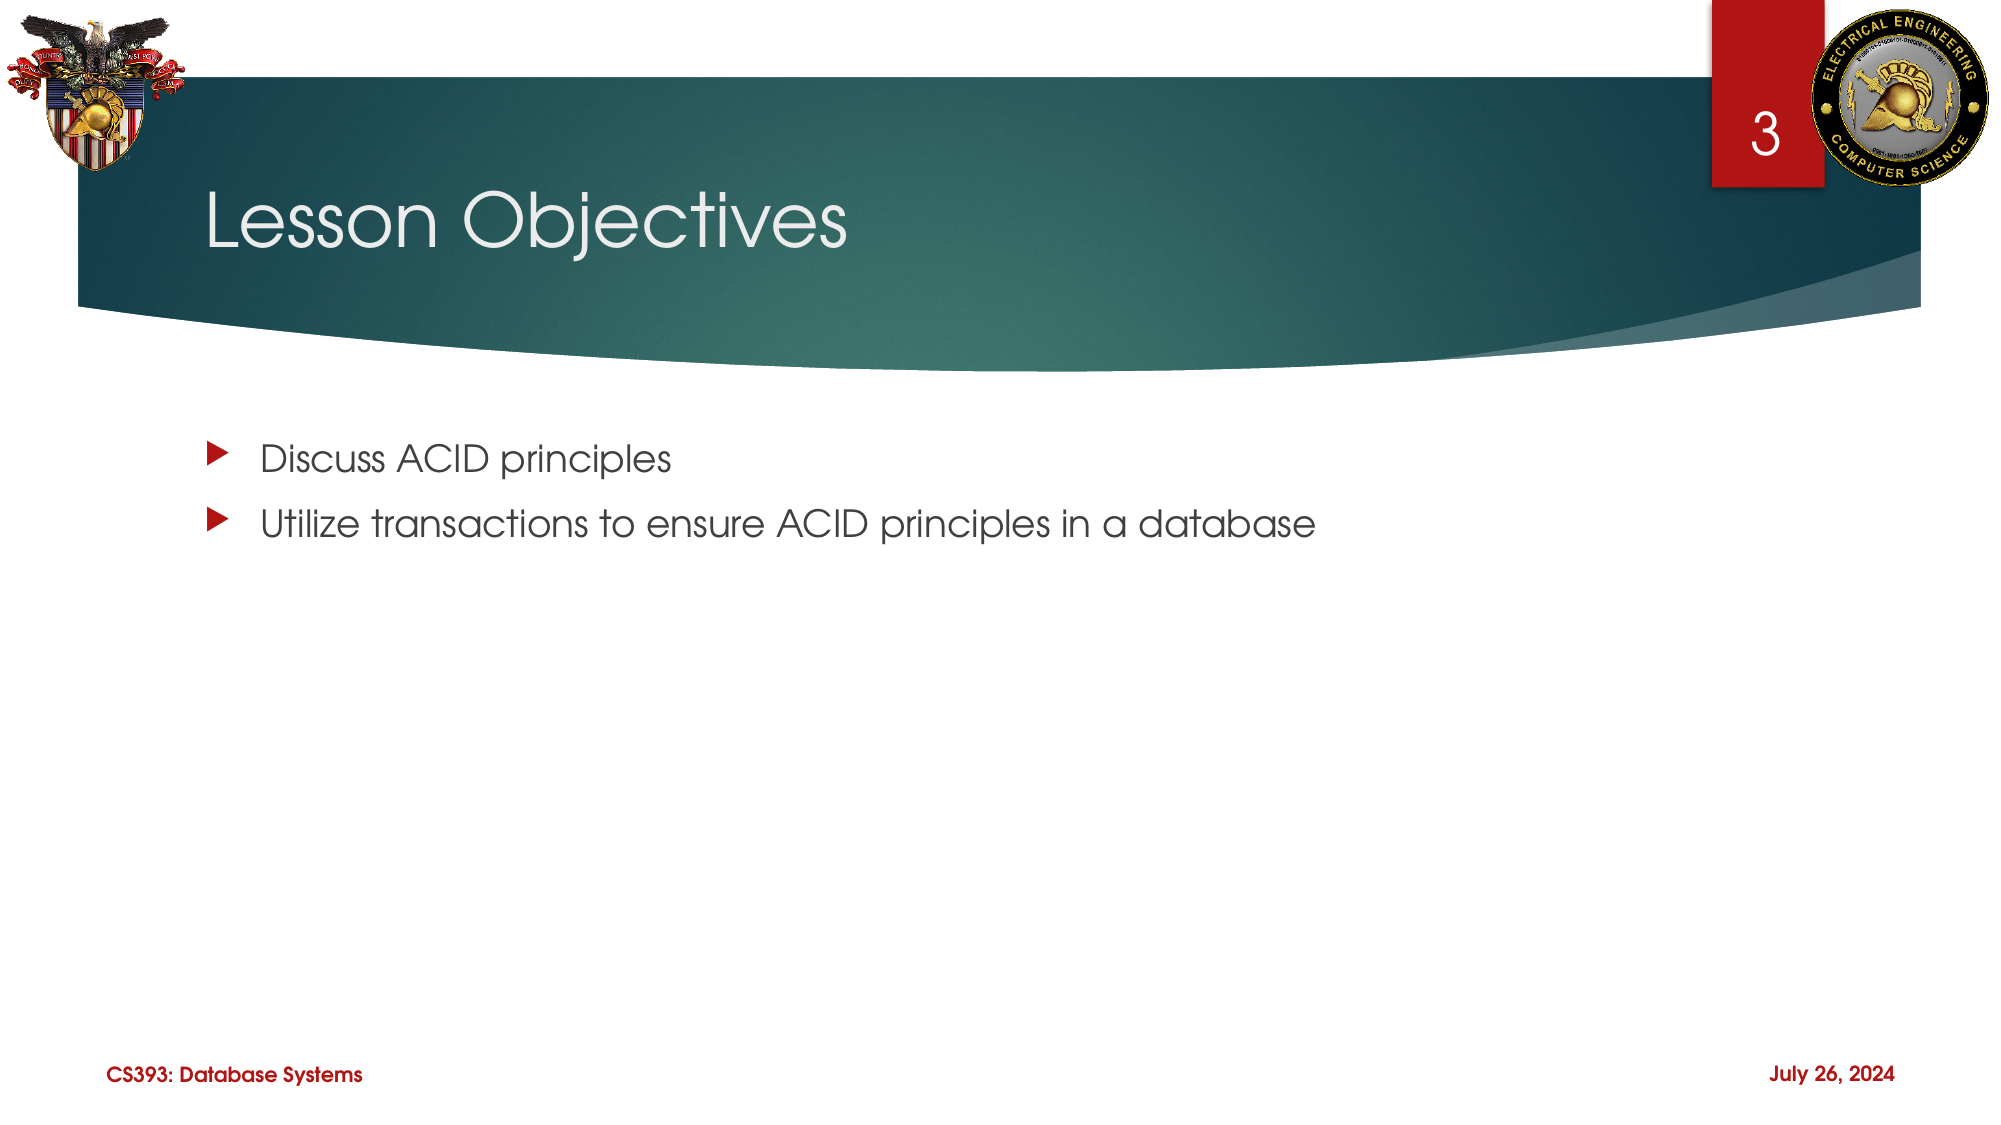

3
# Lesson Objectives
Discuss ACID principles
Utilize transactions to ensure ACID principles in a database
CS393: Database Systems
July 26, 2024